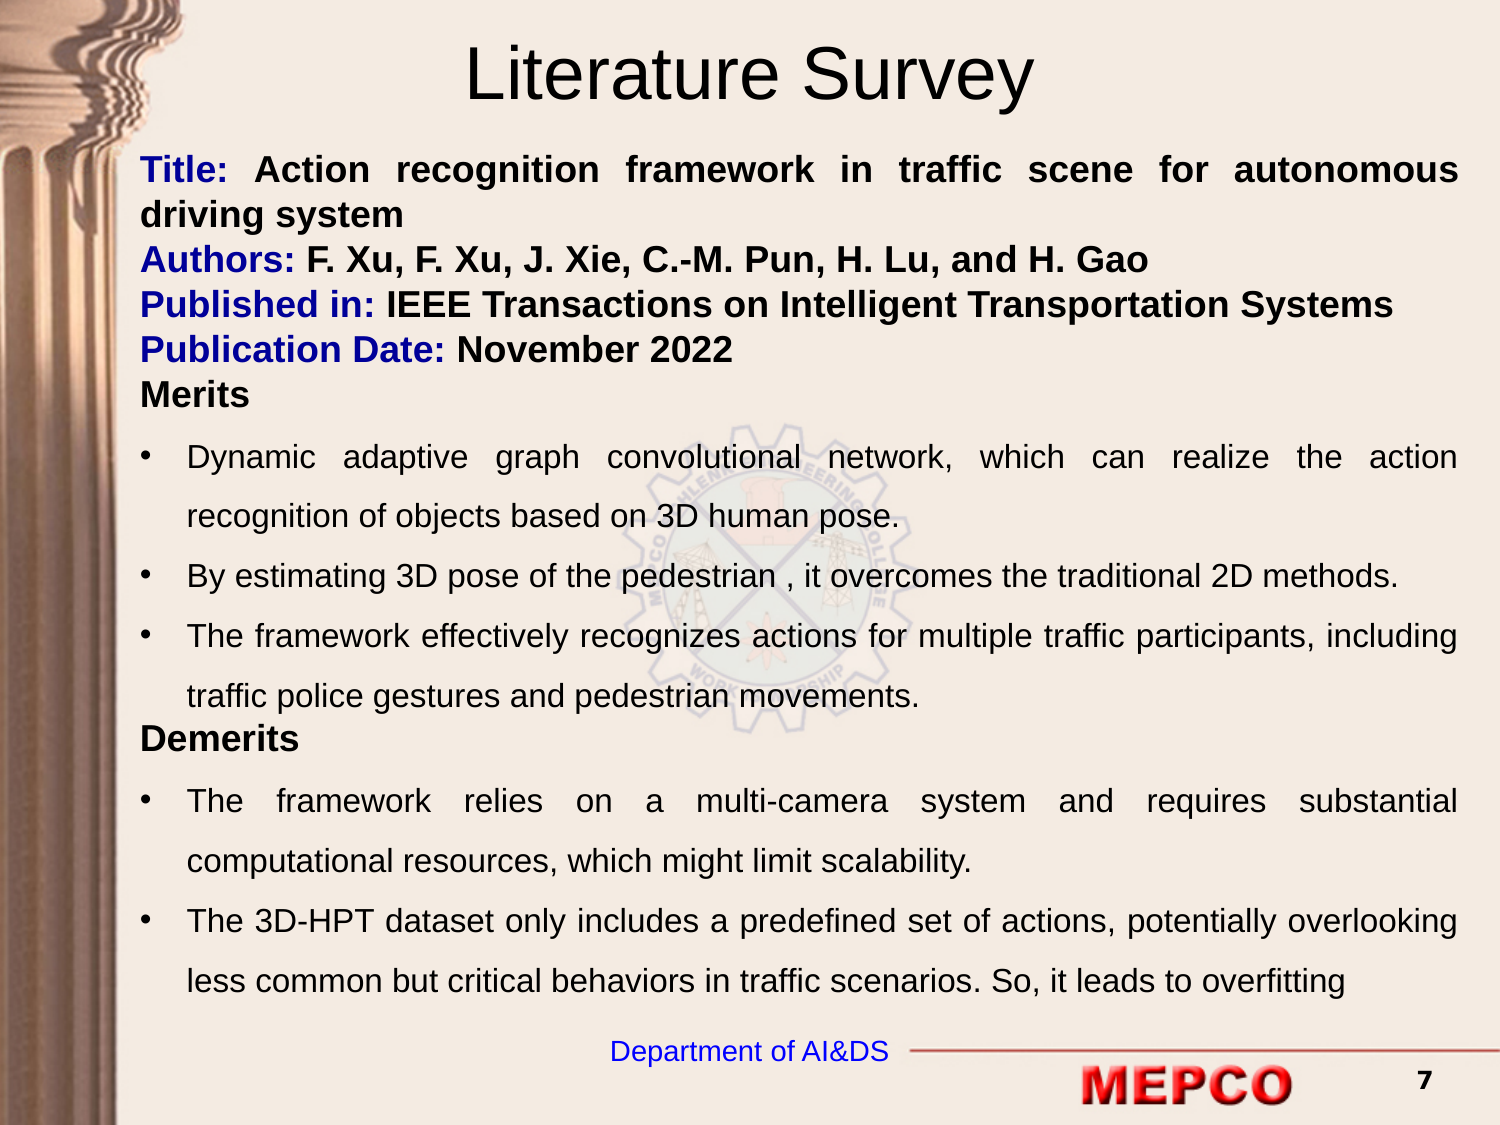

# Literature Survey
Title: Action recognition framework in traffic scene for autonomous driving system
Authors: F. Xu, F. Xu, J. Xie, C.-M. Pun, H. Lu, and H. Gao
Published in: IEEE Transactions on Intelligent Transportation Systems
Publication Date: November 2022
Merits
Dynamic adaptive graph convolutional network, which can realize the action recognition of objects based on 3D human pose.
By estimating 3D pose of the pedestrian , it overcomes the traditional 2D methods.
The framework effectively recognizes actions for multiple traffic participants, including traffic police gestures and pedestrian movements.
Demerits
The framework relies on a multi-camera system and requires substantial computational resources, which might limit scalability.
The 3D-HPT dataset only includes a predefined set of actions, potentially overlooking less common but critical behaviors in traffic scenarios. So, it leads to overfitting
Department of AI&DS